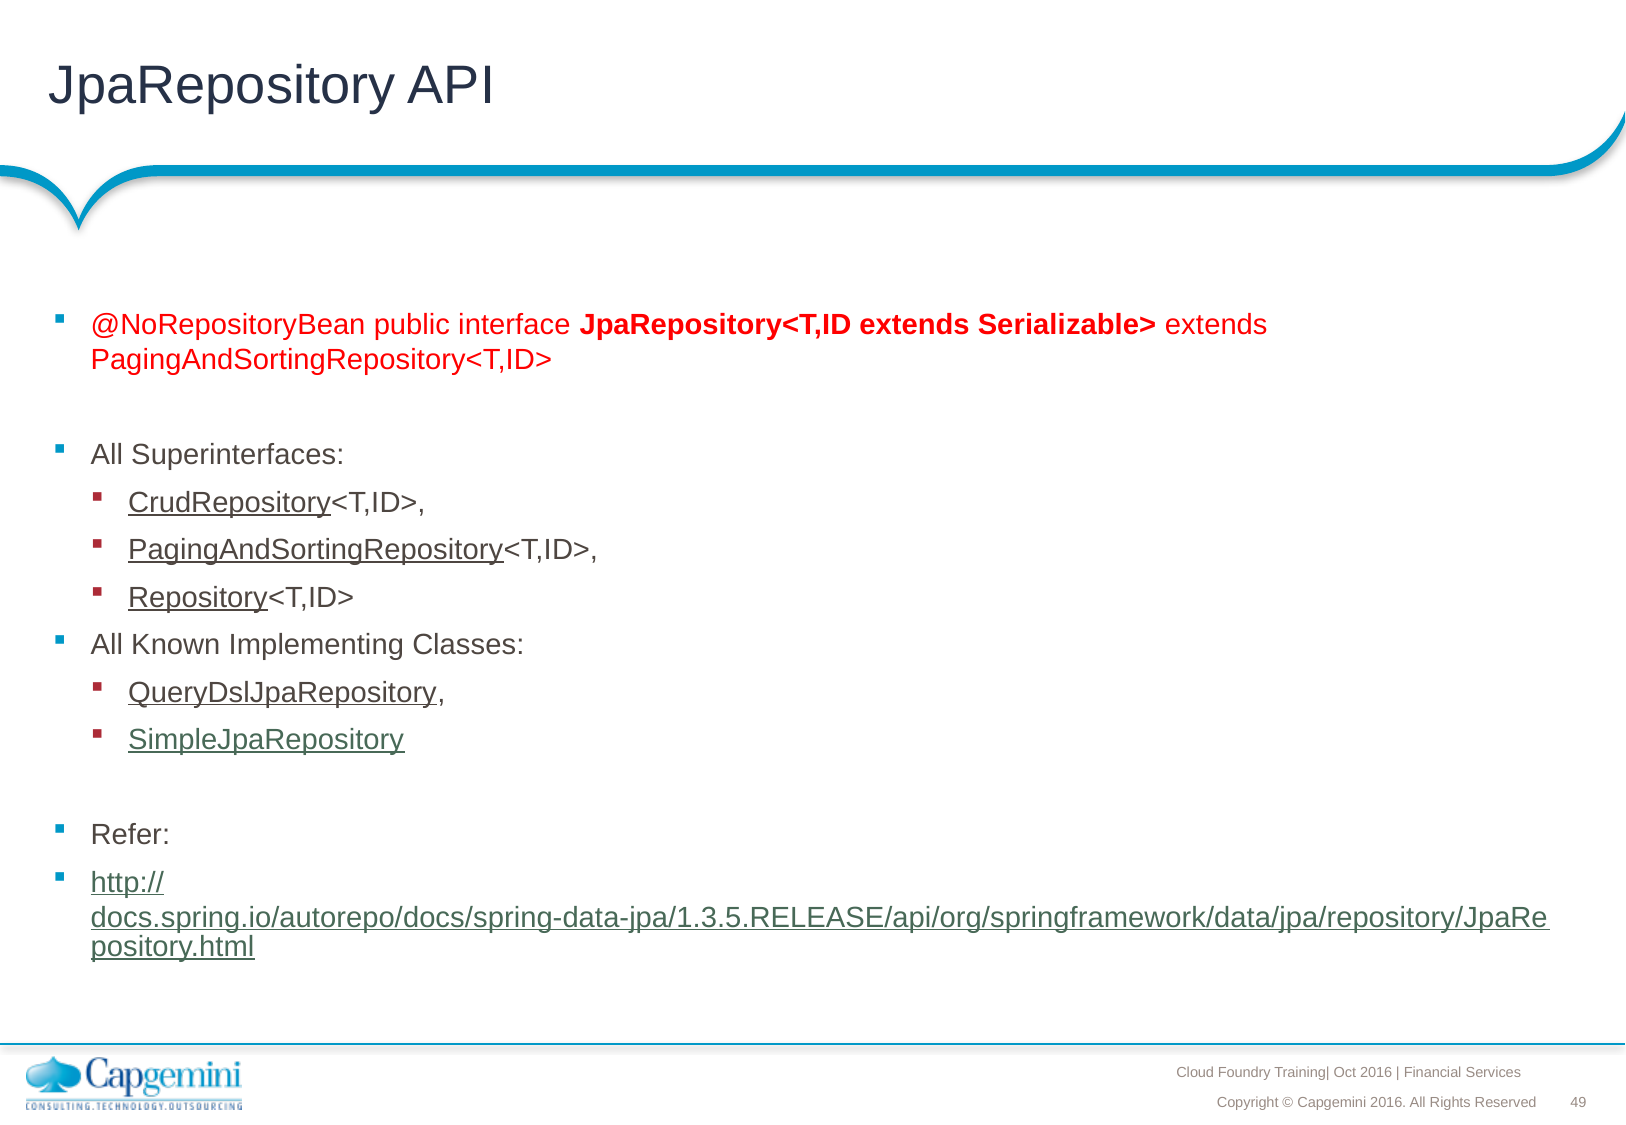

# JpaRepository API

@NoRepositoryBean public interface JpaRepository<T,ID extends Serializable> extends PagingAndSortingRepository<T,ID>

All Superinterfaces:
CrudRepository<T,ID>,
PagingAndSortingRepository<T,ID>,
Repository<T,ID>
All Known Implementing Classes:
QueryDslJpaRepository,
SimpleJpaRepository

Refer:
http://docs.spring.io/autorepo/docs/spring-data-jpa/1.3.5.RELEASE/api/org/springframework/data/jpa/repository/JpaRepository.html